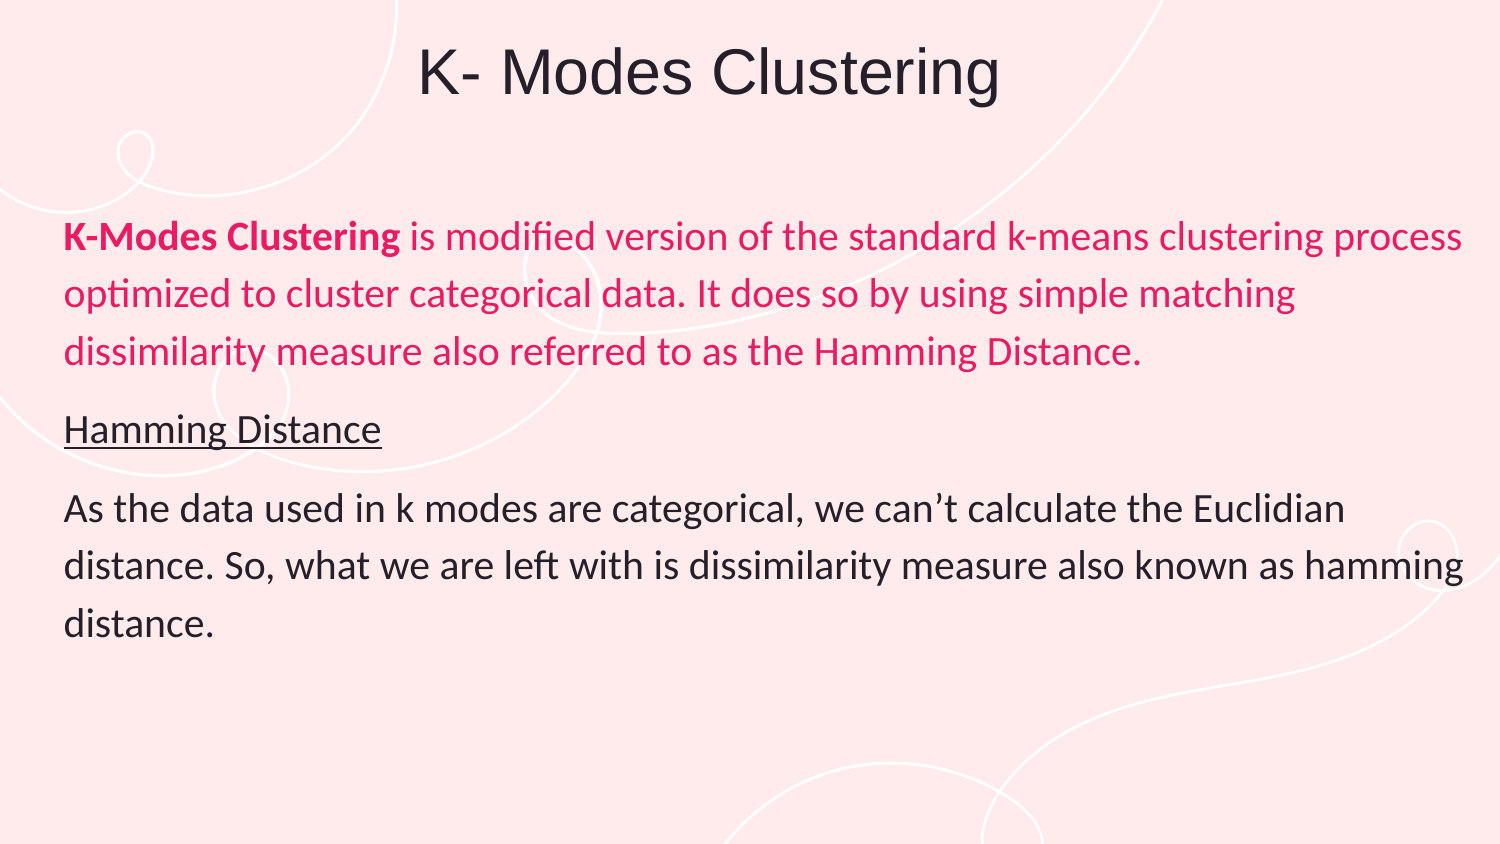

K- Modes Clustering
# K-Modes Clustering is modified version of the standard k-means clustering process optimized to cluster categorical data. It does so by using simple matching dissimilarity measure also referred to as the Hamming Distance.
Hamming Distance
As the data used in k modes are categorical, we can’t calculate the Euclidian distance. So, what we are left with is dissimilarity measure also known as hamming distance.